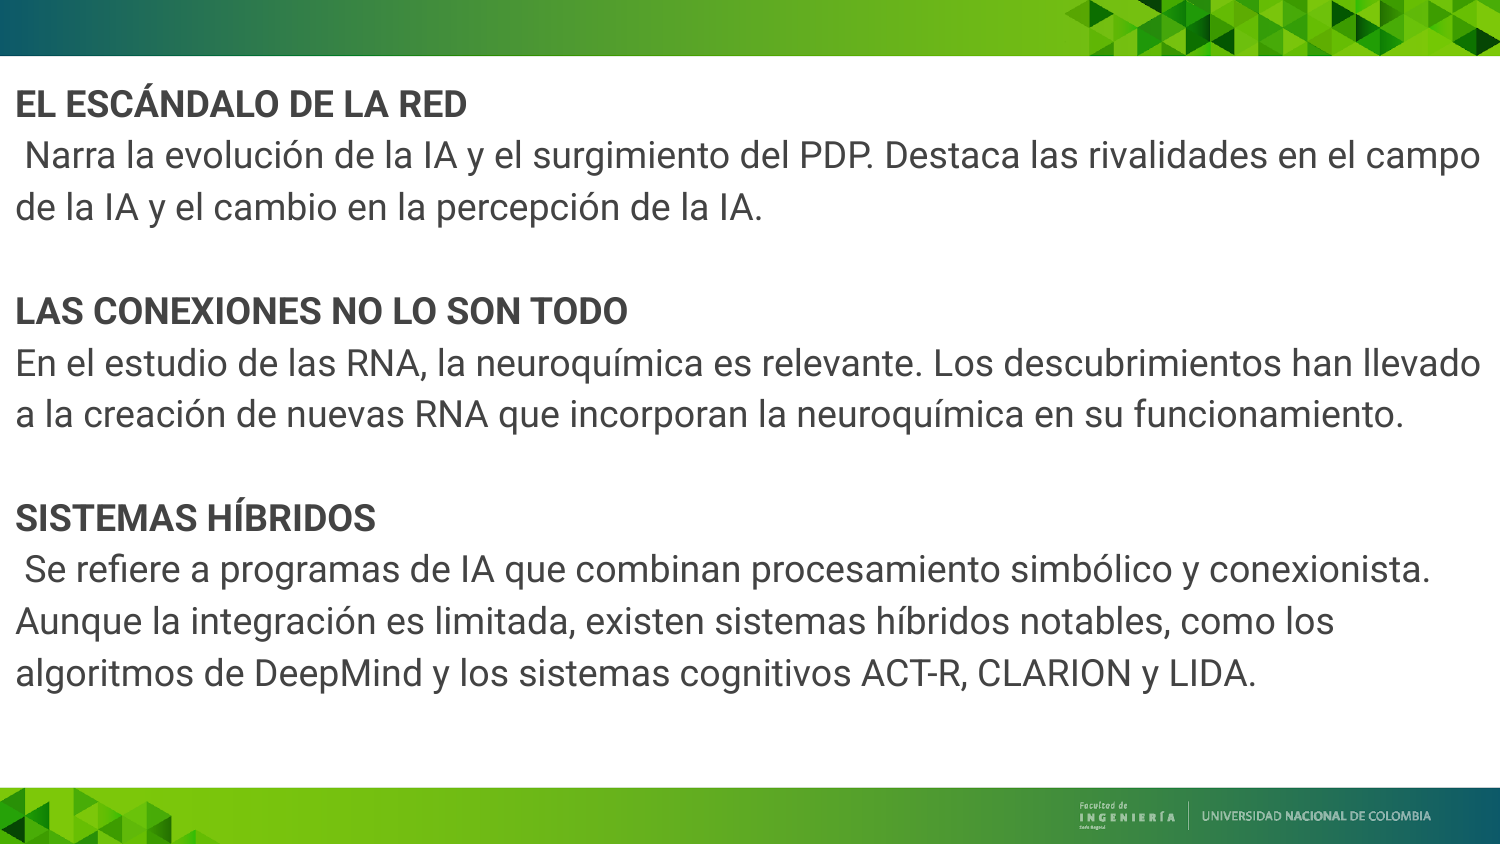

EL ESCÁNDALO DE LA RED
 Narra la evolución de la IA y el surgimiento del PDP. Destaca las rivalidades en el campo de la IA y el cambio en la percepción de la IA.

LAS CONEXIONES NO LO SON TODO
En el estudio de las RNA, la neuroquímica es relevante. Los descubrimientos han llevado a la creación de nuevas RNA que incorporan la neuroquímica en su funcionamiento.

SISTEMAS HÍBRIDOS
 Se refiere a programas de IA que combinan procesamiento simbólico y conexionista. Aunque la integración es limitada, existen sistemas híbridos notables, como los algoritmos de DeepMind y los sistemas cognitivos ACT-R, CLARION y LIDA.